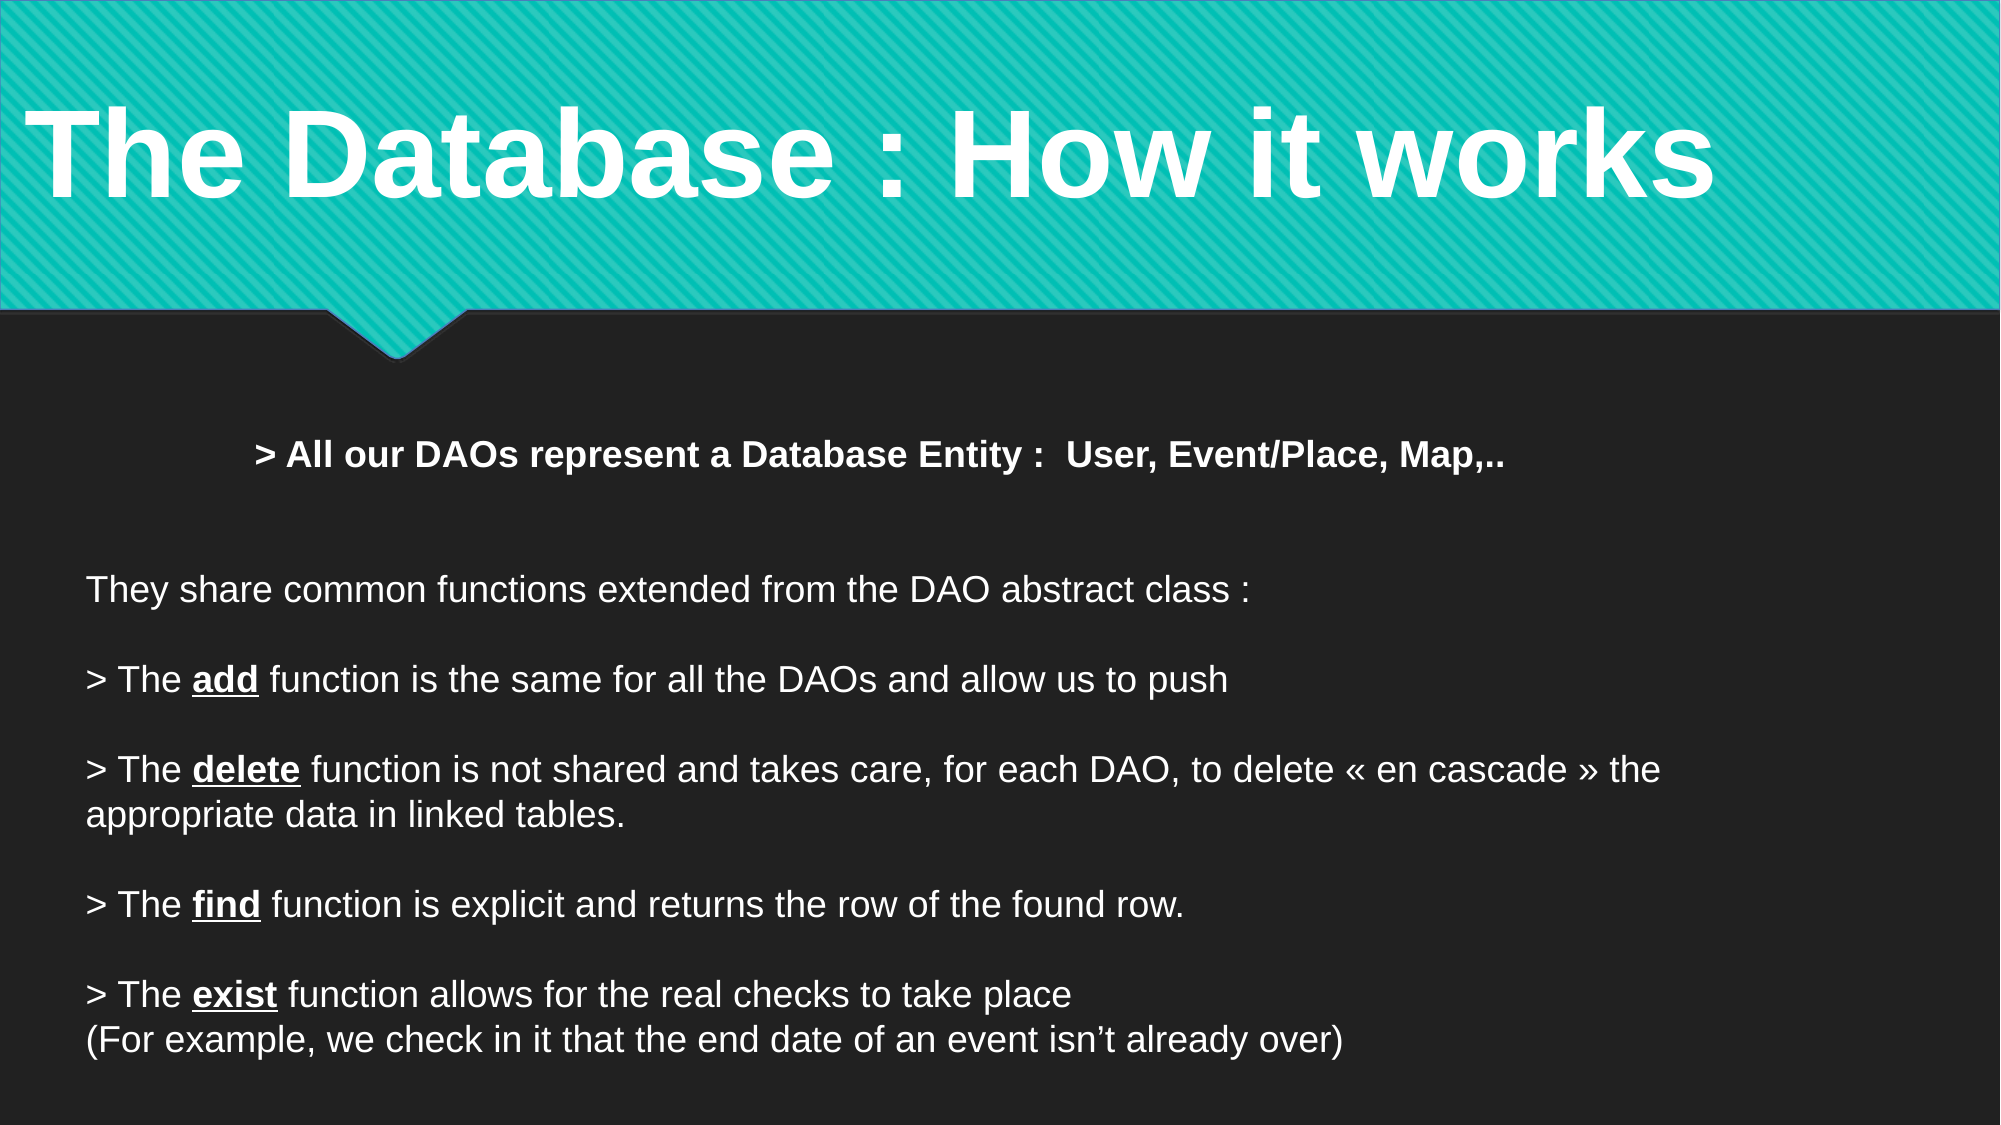

The Database : How it works

> All our DAOs represent a Database Entity :  User, Event/Place, Map,..

They share common functions extended from the DAO abstract class :

> The add function is the same for all the DAOs and allow us to push

> The delete function is not shared and takes care, for each DAO, to delete « en cascade » the appropriate data in linked tables.

> The find function is explicit and returns the row of the found row.

> The exist function allows for the real checks to take place
(For example, we check in it that the end date of an event isn’t already over)